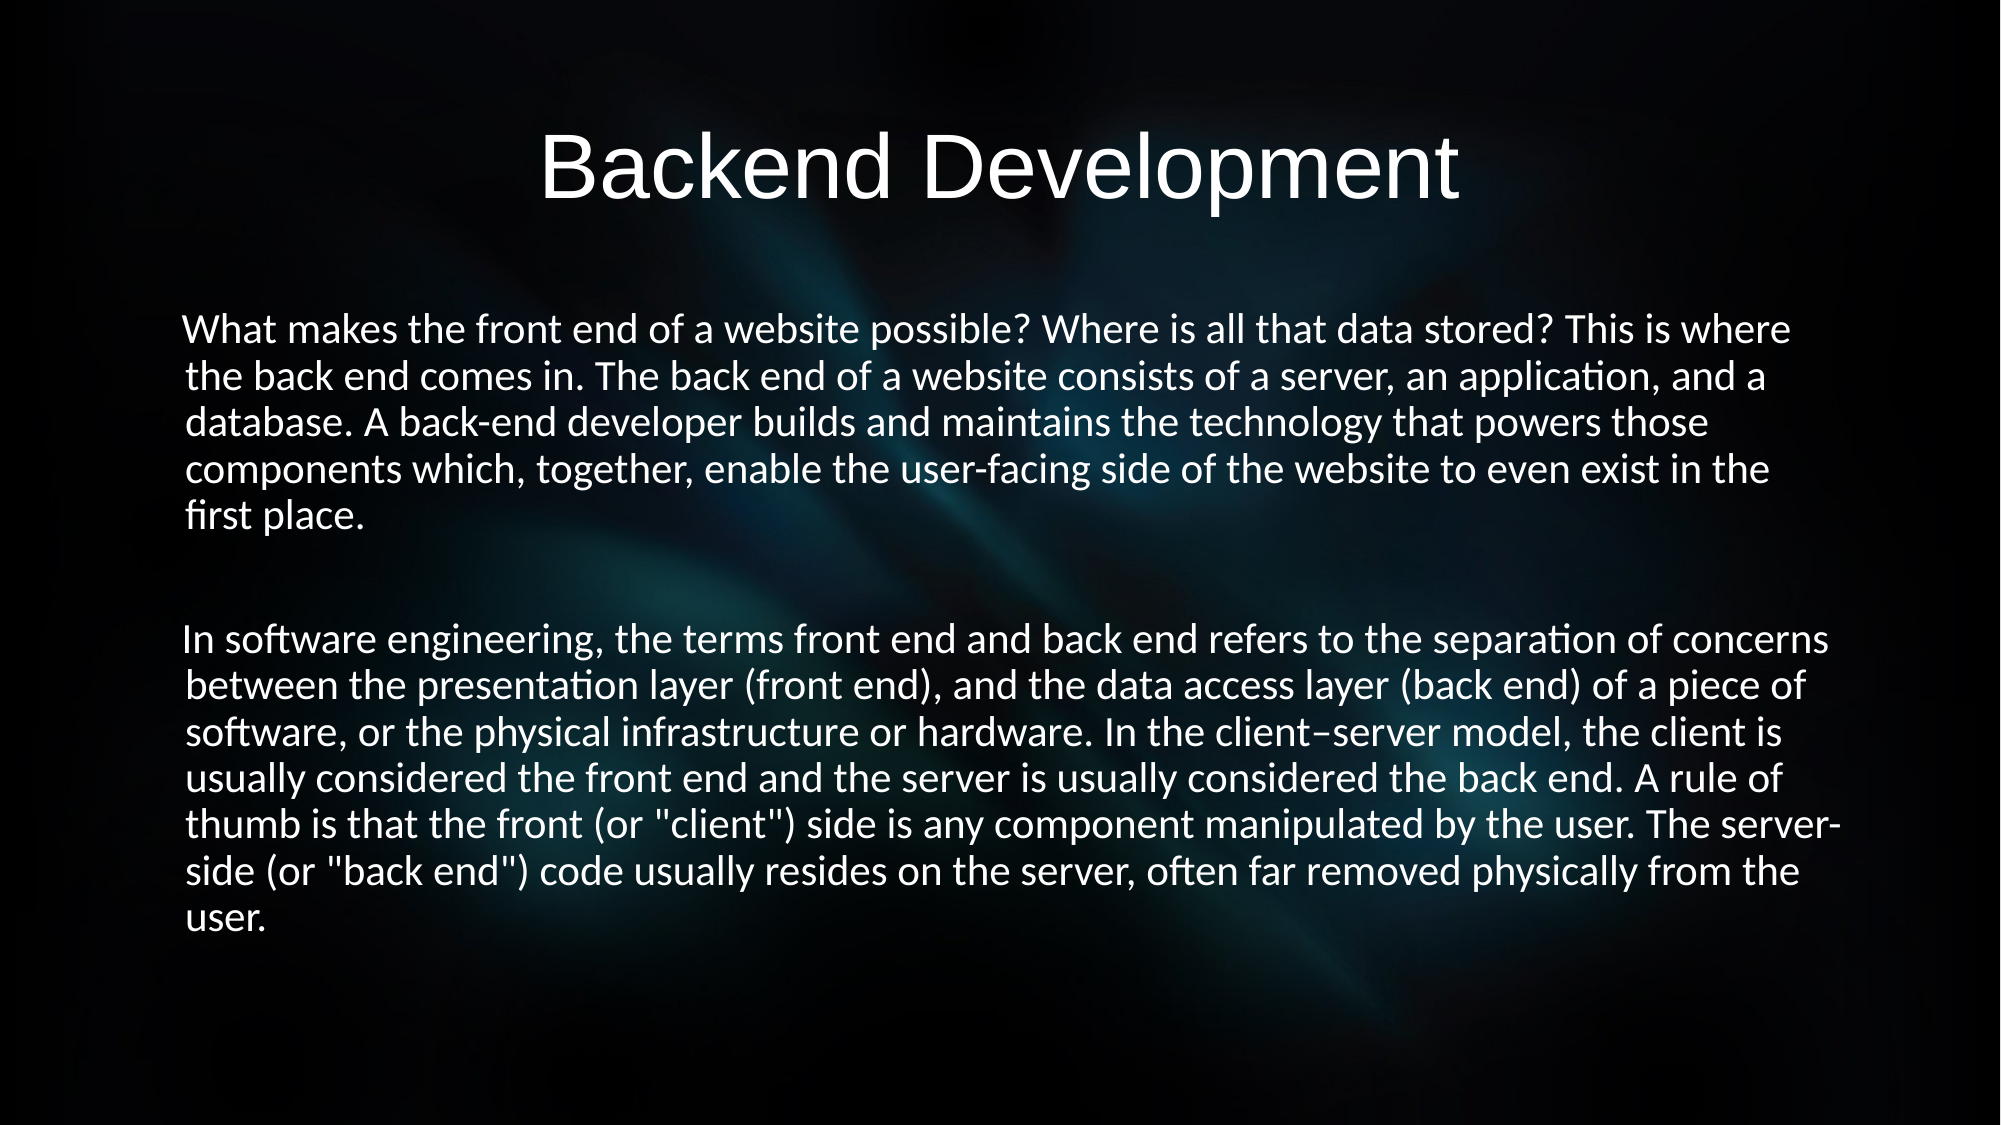

# Backend Development
   What makes the front end of a website possible? Where is all that data stored? This is where the back end comes in. The back end of a website consists of a server, an application, and a database. A back-end developer builds and maintains the technology that powers those components which, together, enable the user-facing side of the website to even exist in the first place.

   In software engineering, the terms front end and back end refers to the separation of concerns between the presentation layer (front end), and the data access layer (back end) of a piece of software, or the physical infrastructure or hardware. In the client–server model, the client is usually considered the front end and the server is usually considered the back end. A rule of thumb is that the front (or "client") side is any component manipulated by the user. The server-side (or "back end") code usually resides on the server, often far removed physically from the user.